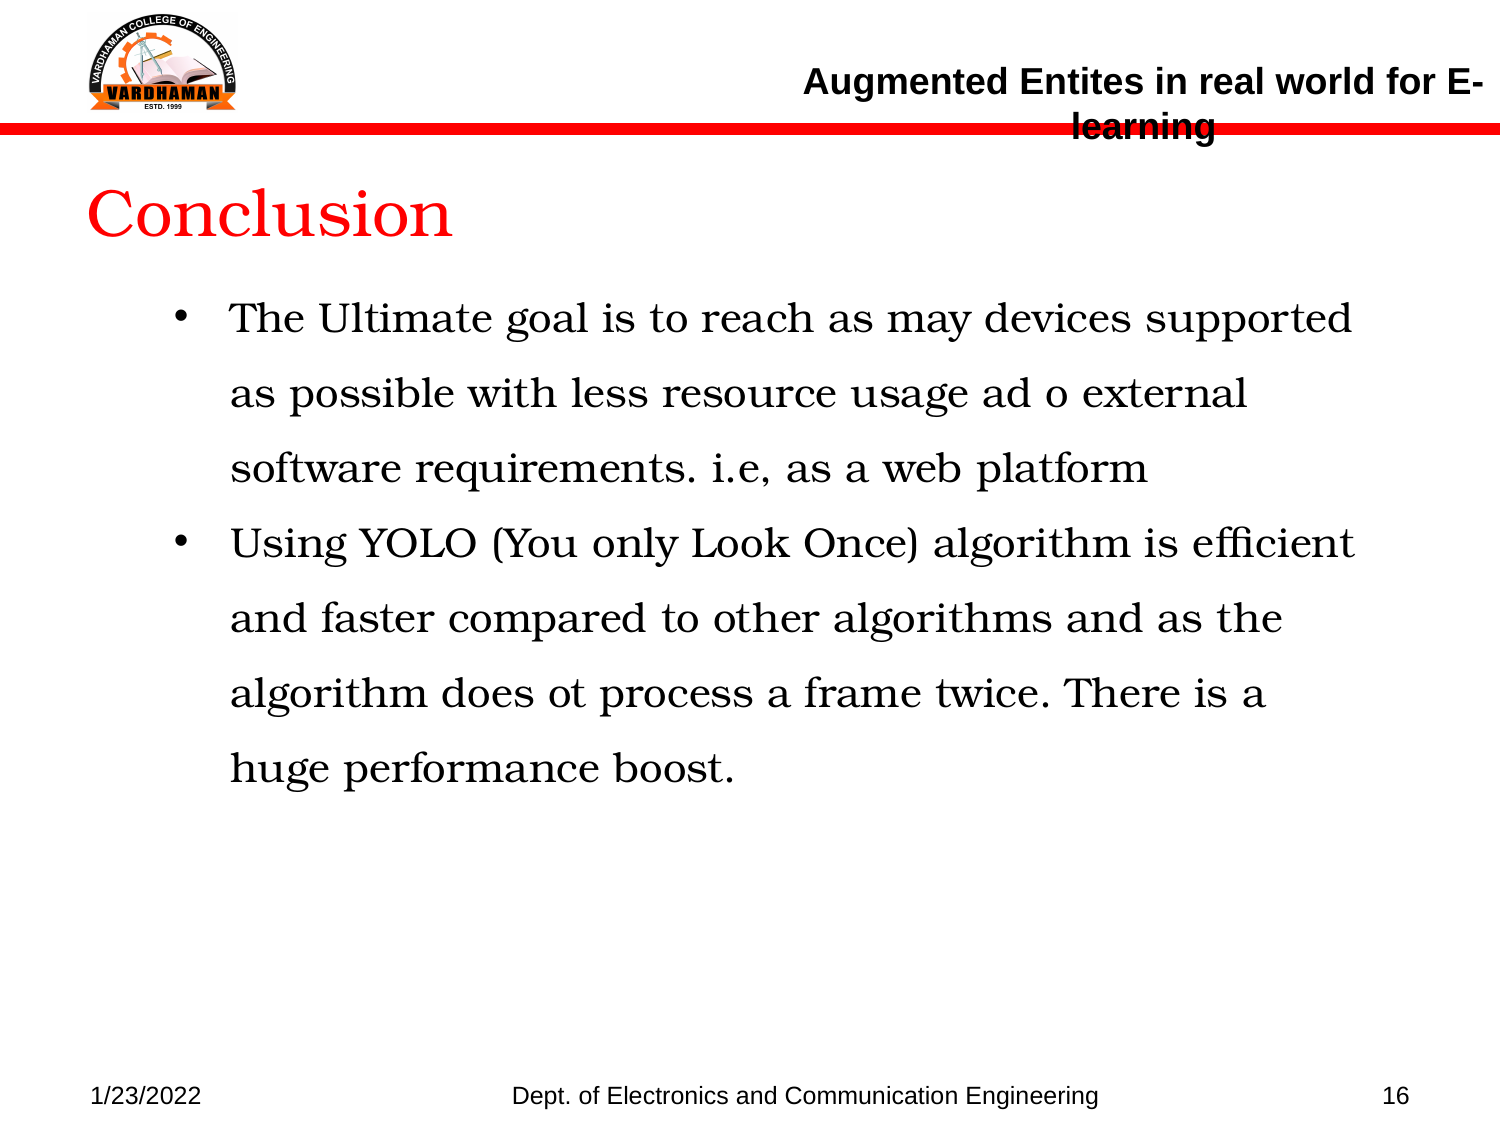

Augmented Entites in real world for E-learning
Conclusion
The Ultimate goal is to reach as may devices supported as possible with less resource usage ad o external software requirements. i.e, as a web platform
Using YOLO (You only Look Once) algorithm is efficient and faster compared to other algorithms and as the algorithm does ot process a frame twice. There is a huge performance boost.
Dept. of Electronics and Communication Engineering
1/23/2022
16